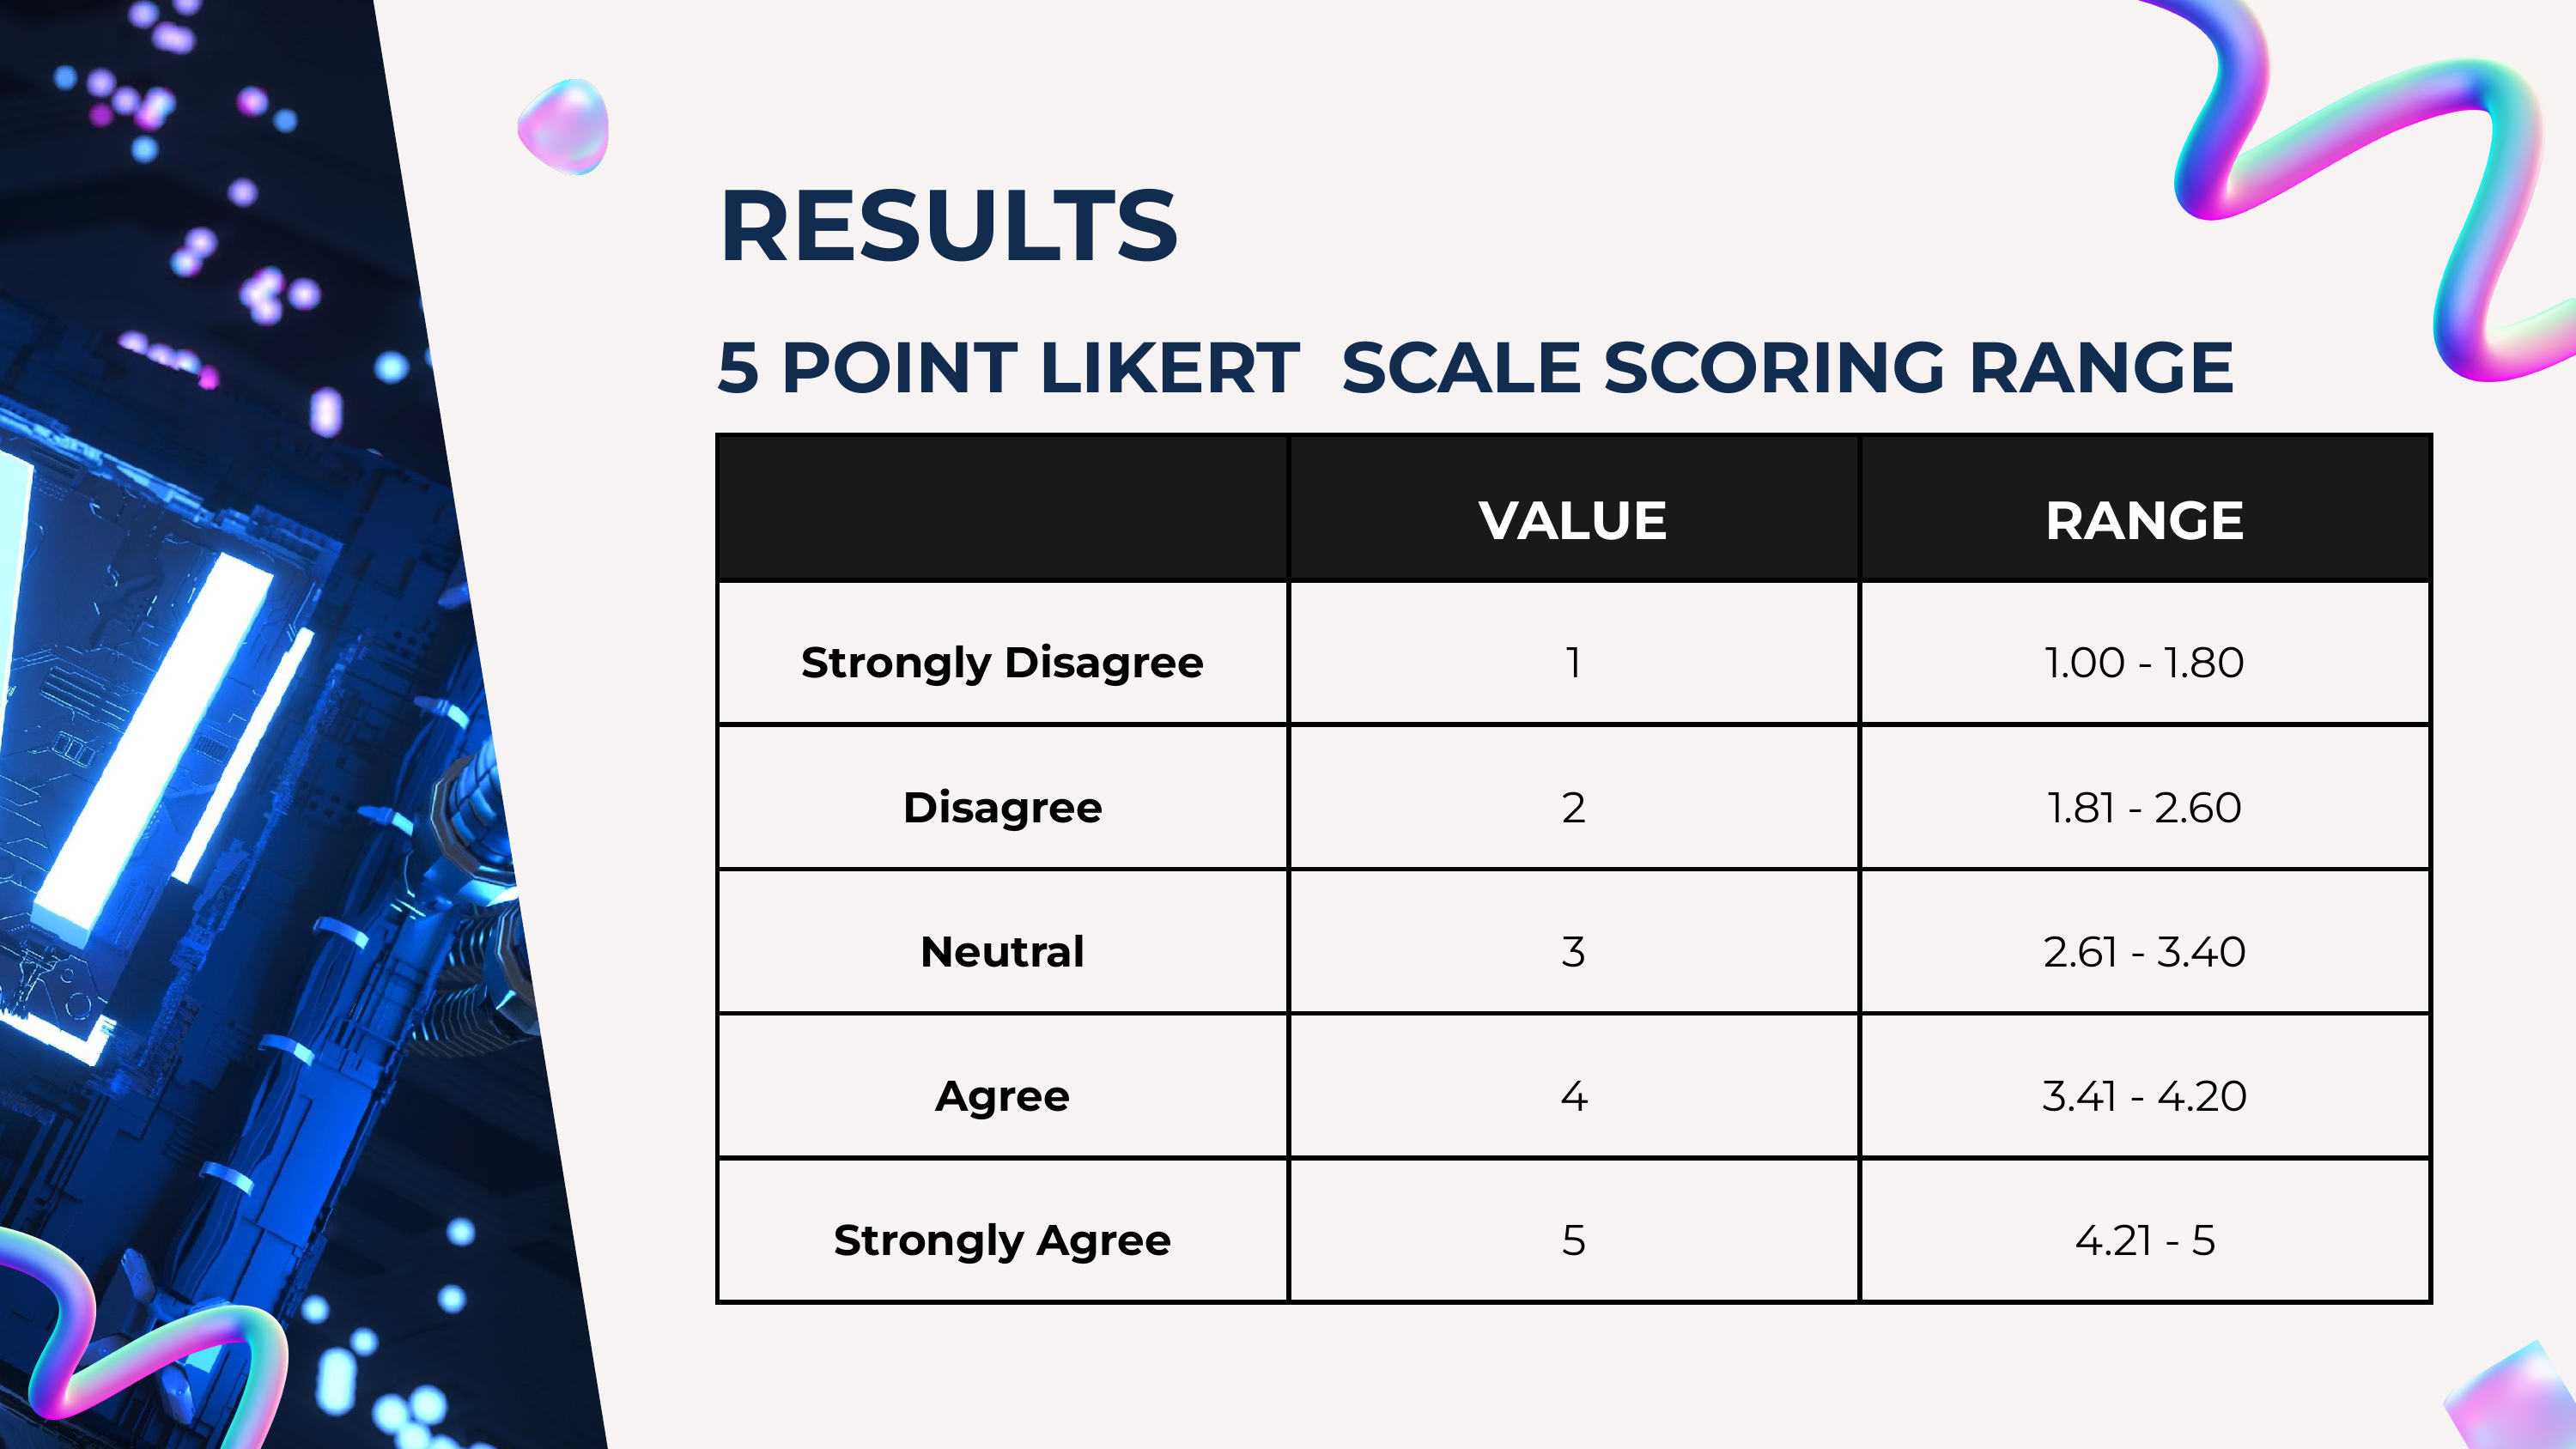

RESULTS
5 POINT LIKERT  SCALE SCORING RANGE
|  | VALUE | RANGE |
| --- | --- | --- |
| Strongly Disagree | 1 | 1.00 - 1.80 |
| Disagree | 2 | 1.81 - 2.60 |
| Neutral | 3 | 2.61 - 3.40 |
| Agree | 4 | 3.41 - 4.20 |
| Strongly Agree | 5 | 4.21 - 5 |